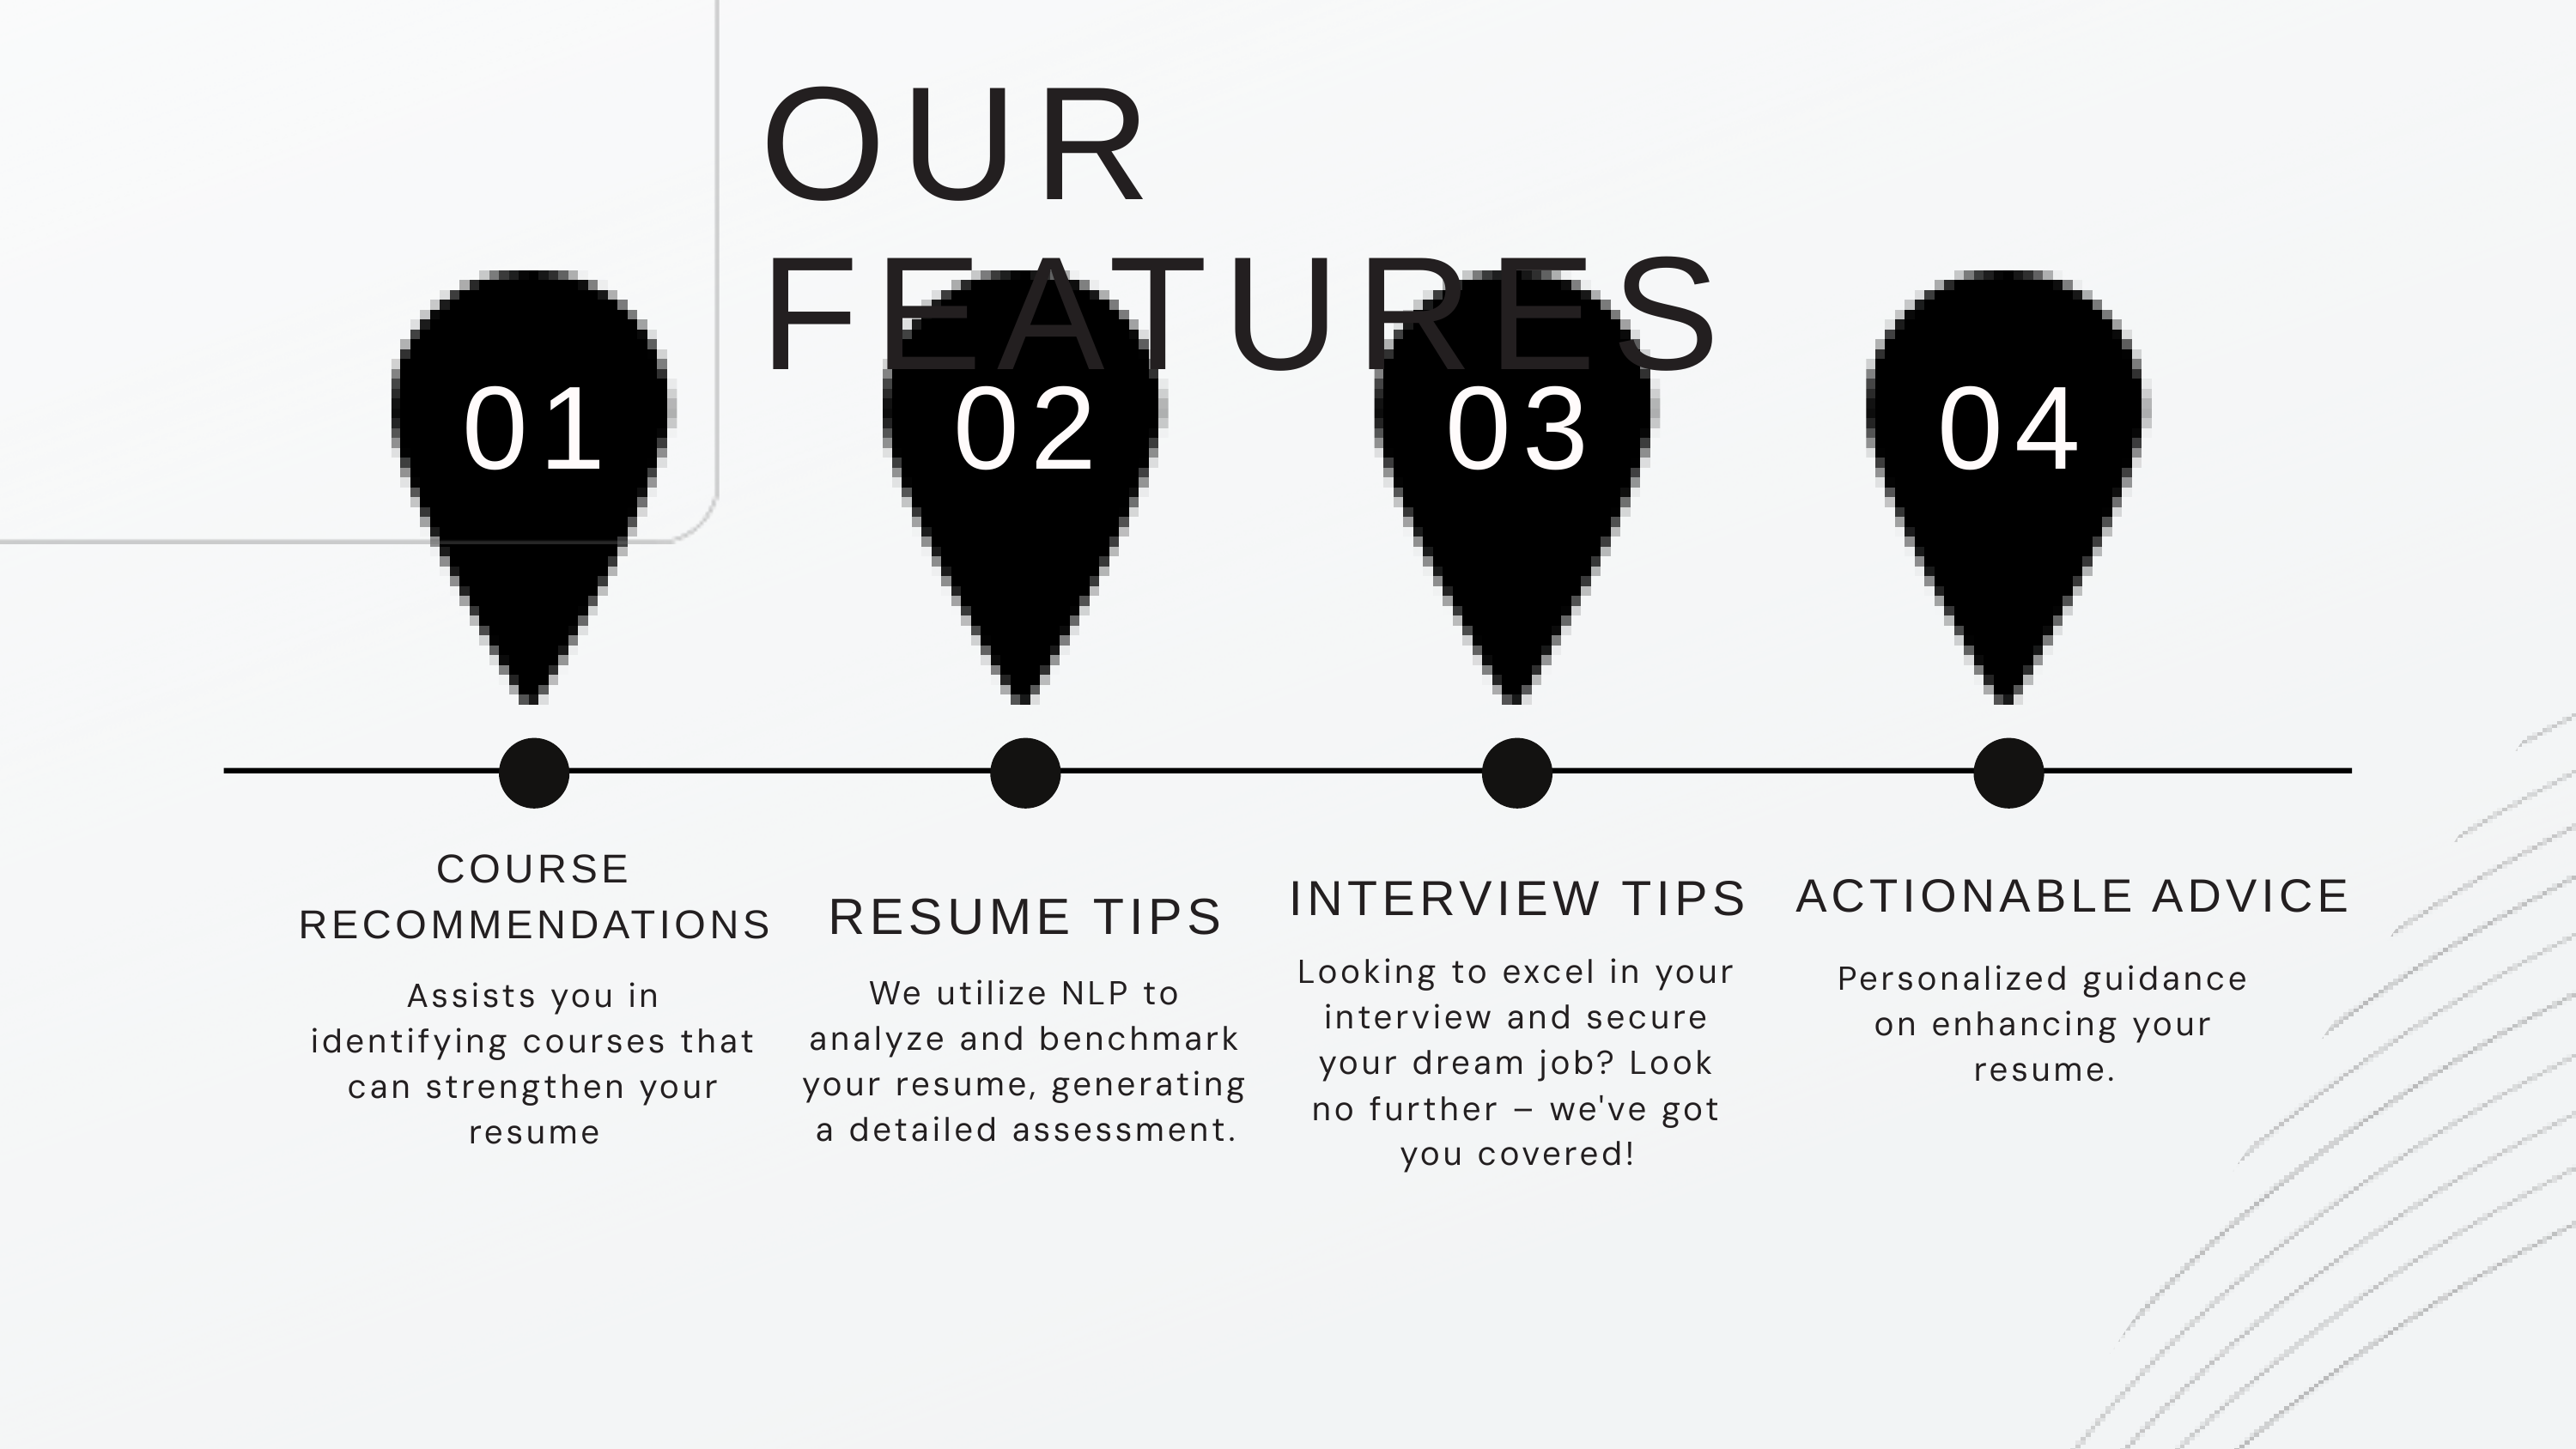

OUR FEATURES

01
02
03
04

COURSE RECOMMENDATIONS

INTERVIEW TIPS

ACTIONABLE ADVICE

RESUME TIPS

Looking to excel in your interview and secure your dream job? Look no further – we've got you covered!
Personalized guidance on enhancing your resume.
We utilize NLP to analyze and benchmark your resume, generating a detailed assessment.
Assists you in identifying courses that can strengthen your resume